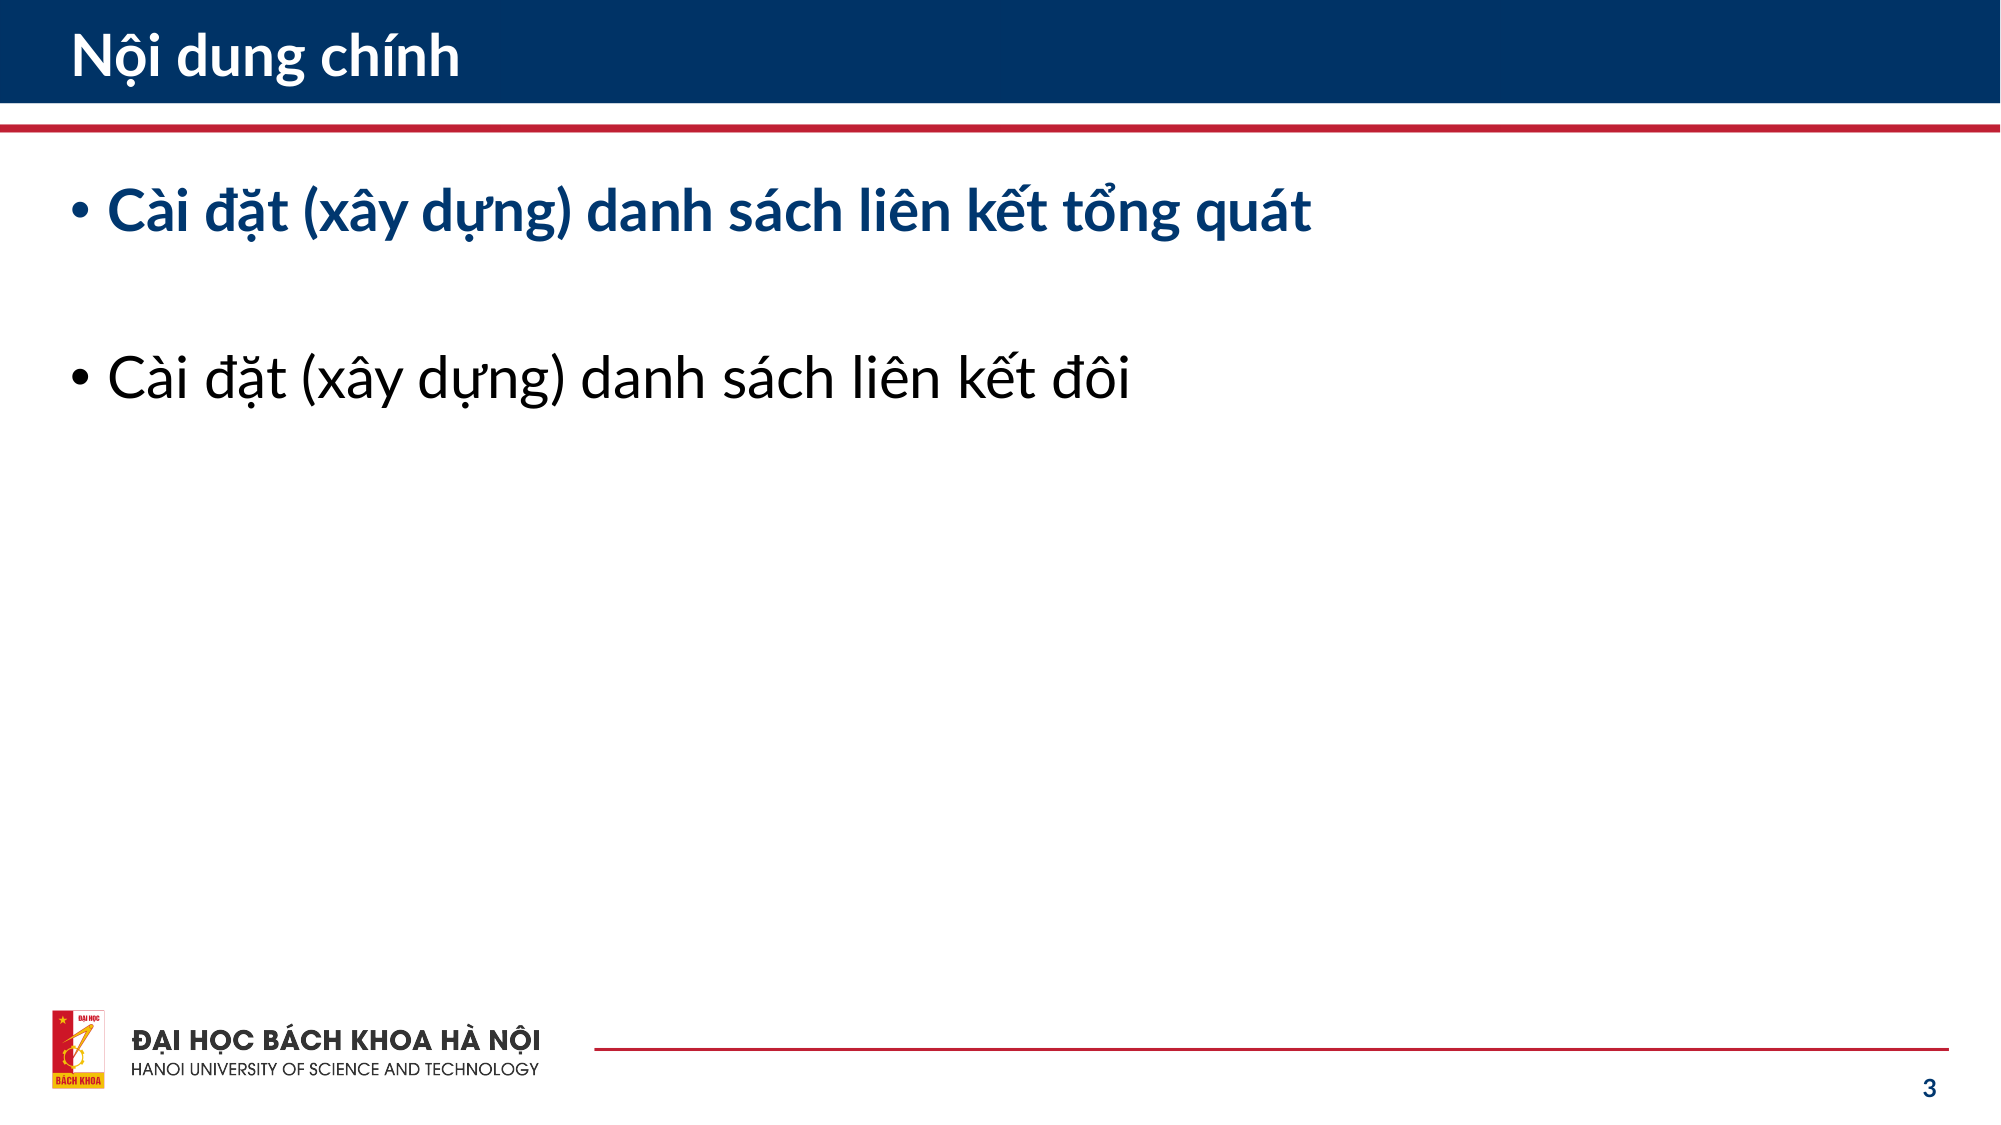

# Nội dung chính
Cài đặt (xây dựng) danh sách liên kết tổng quát

Cài đặt (xây dựng) danh sách liên kết đôi
3